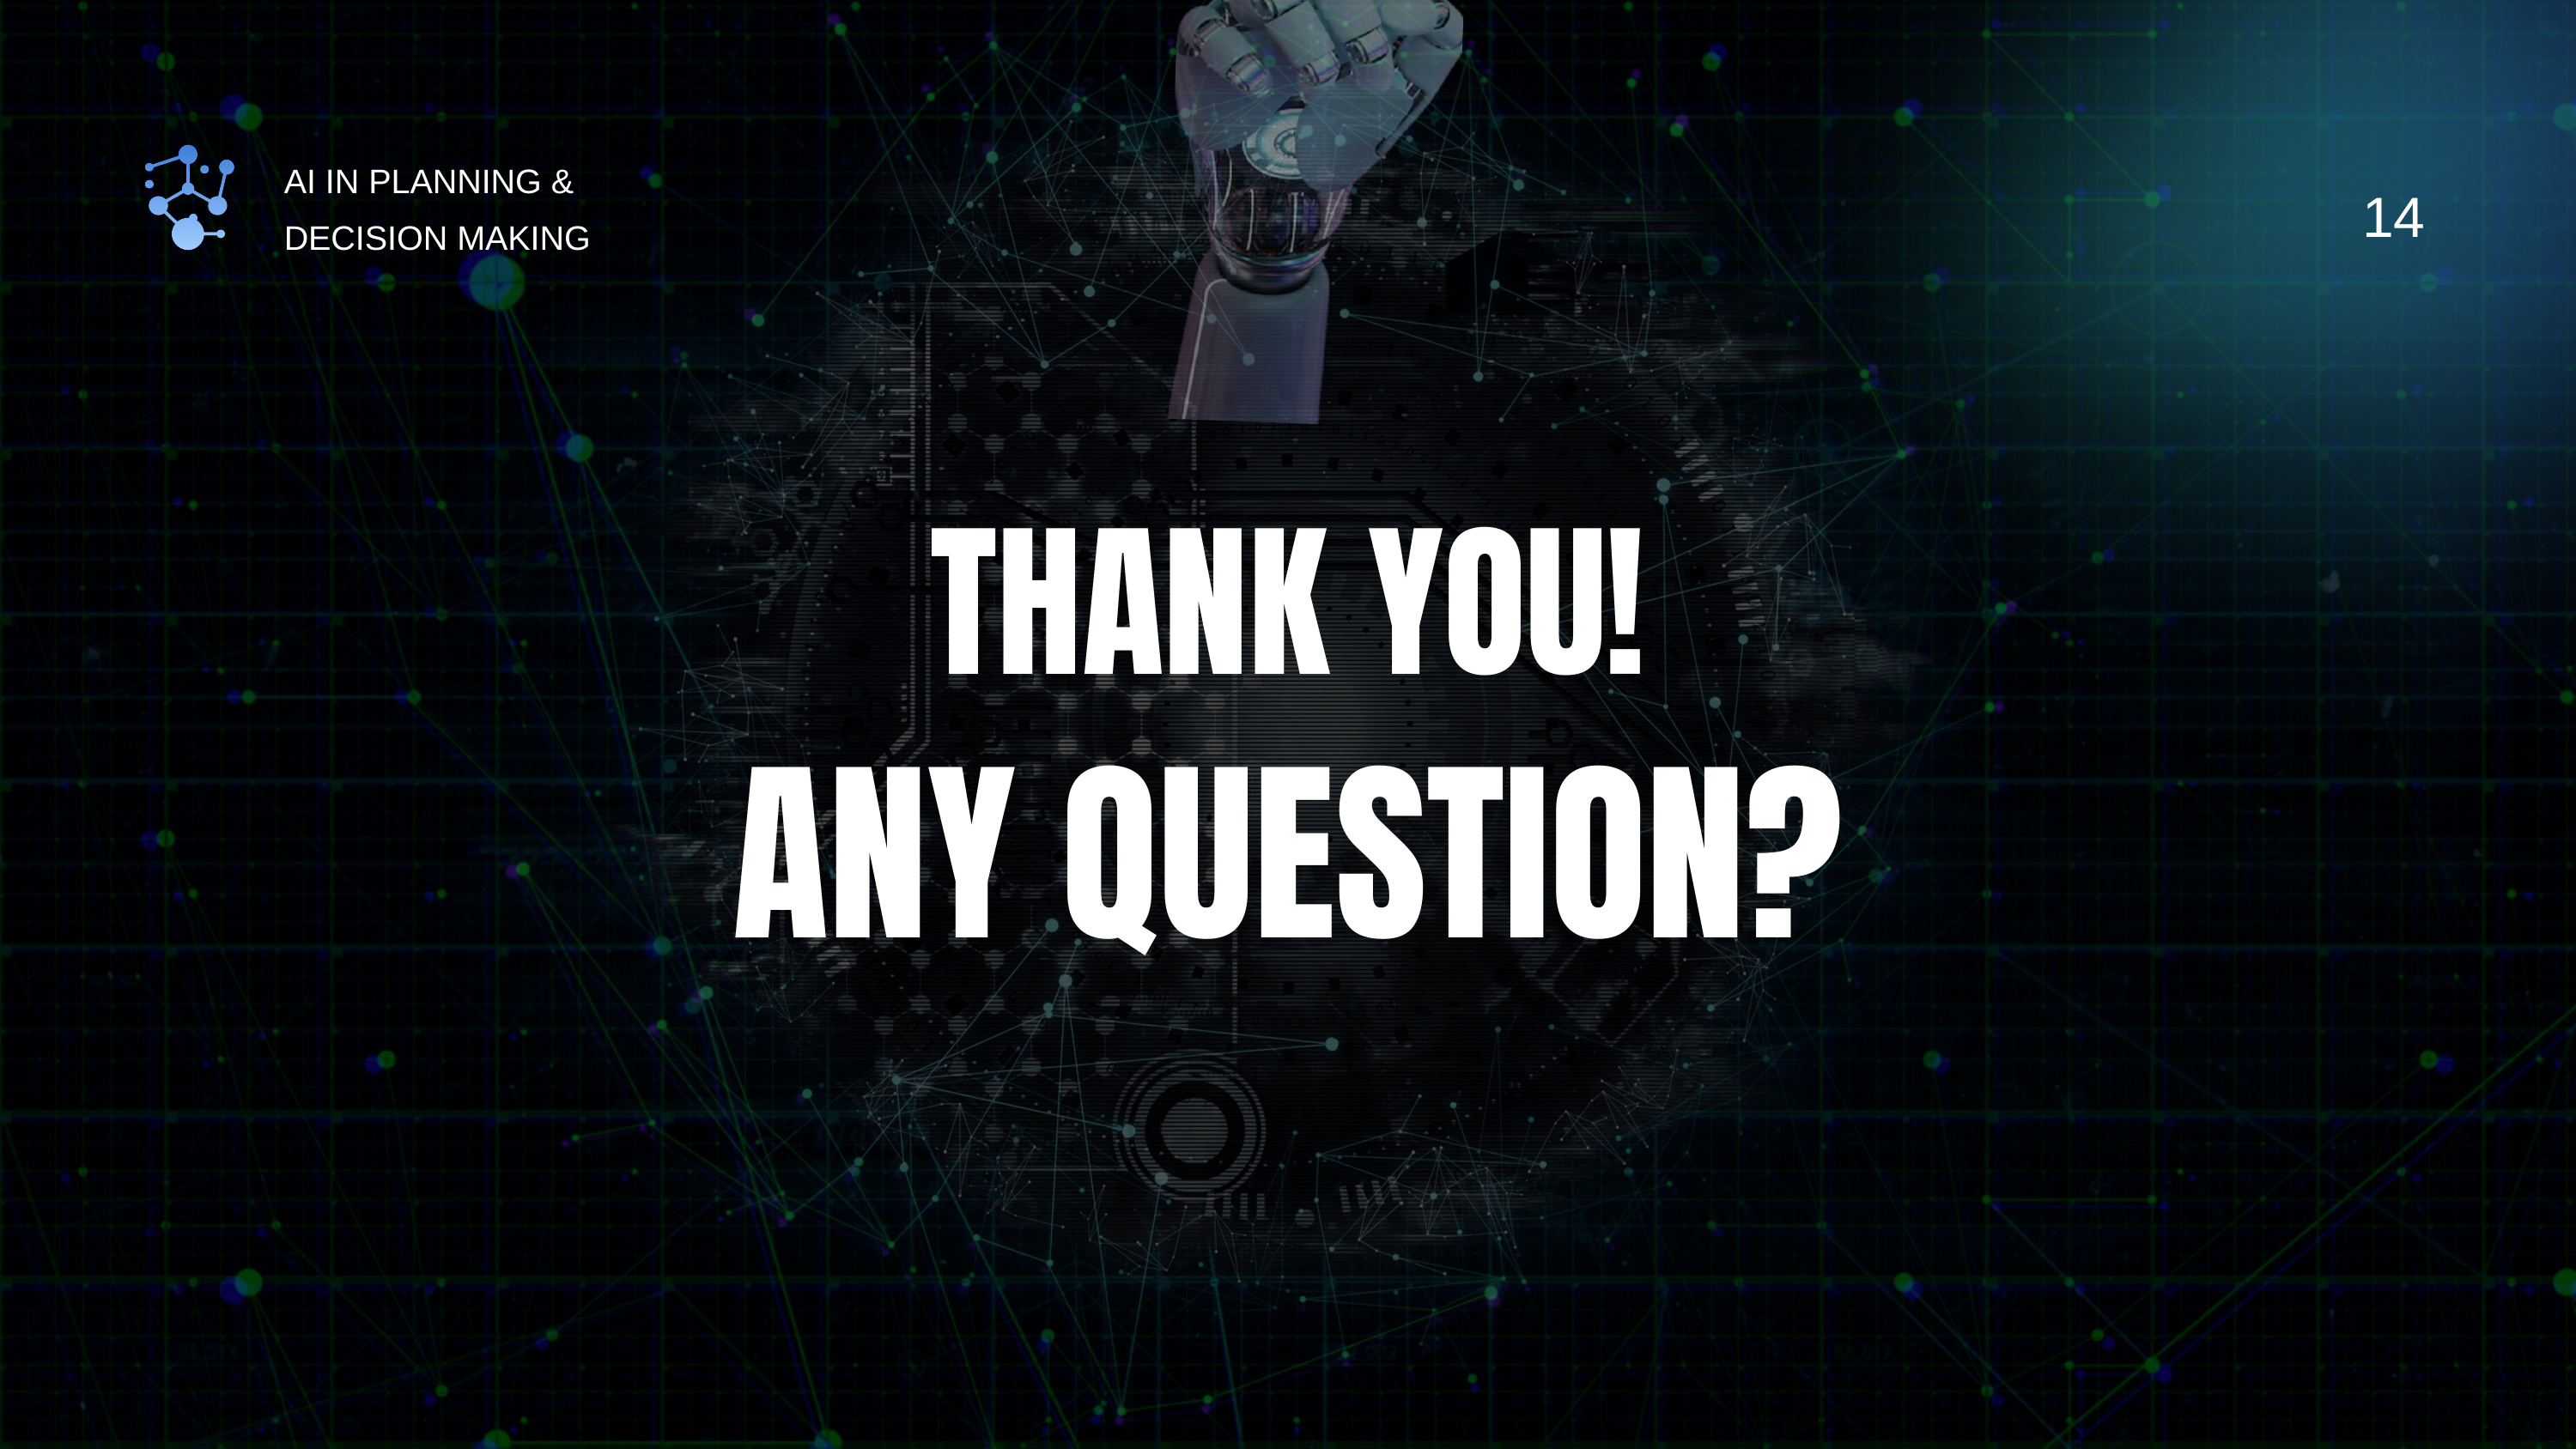

AI IN PLANNING & DECISION MAKING

14

THANK YOU!
ANY QUESTION?